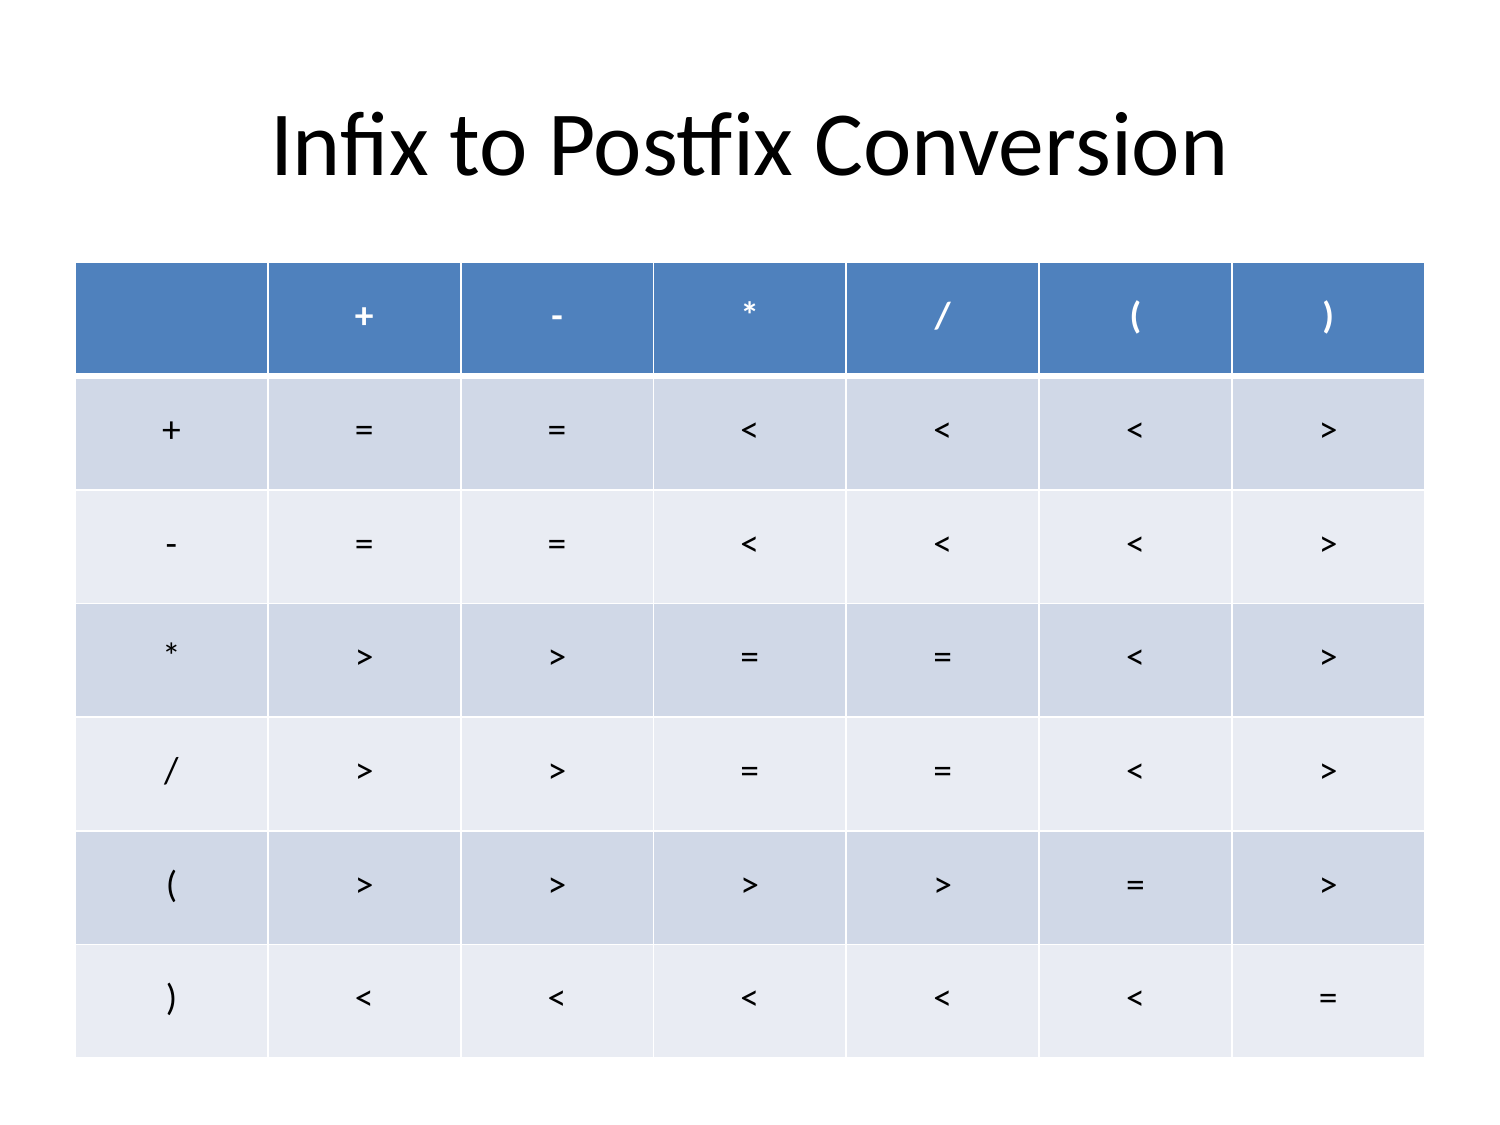

# Infix to Postfix Conversion
|  | + | - | \* | / | ( | ) |
| --- | --- | --- | --- | --- | --- | --- |
| + | = | = | < | < | < | > |
| - | = | = | < | < | < | > |
| \* | > | > | = | = | < | > |
| / | > | > | = | = | < | > |
| ( | > | > | > | > | = | > |
| ) | < | < | < | < | < | = |